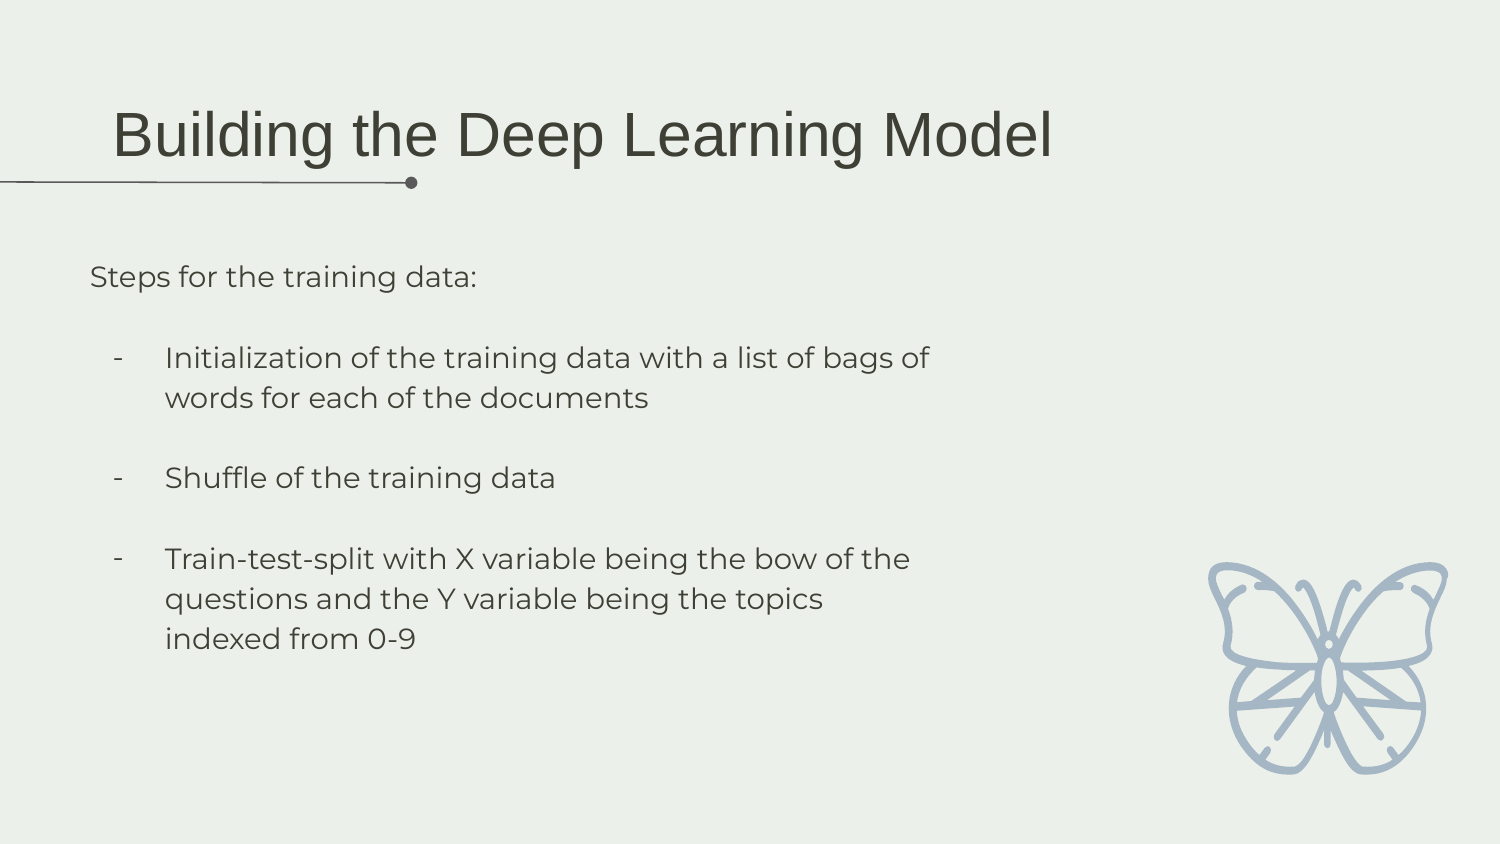

# Building the Deep Learning Model
Steps for the training data:

Initialization of the training data with a list of bags of words for each of the documents

Shuffle of the training data

Train-test-split with X variable being the bow of the questions and the Y variable being the topics indexed from 0-9